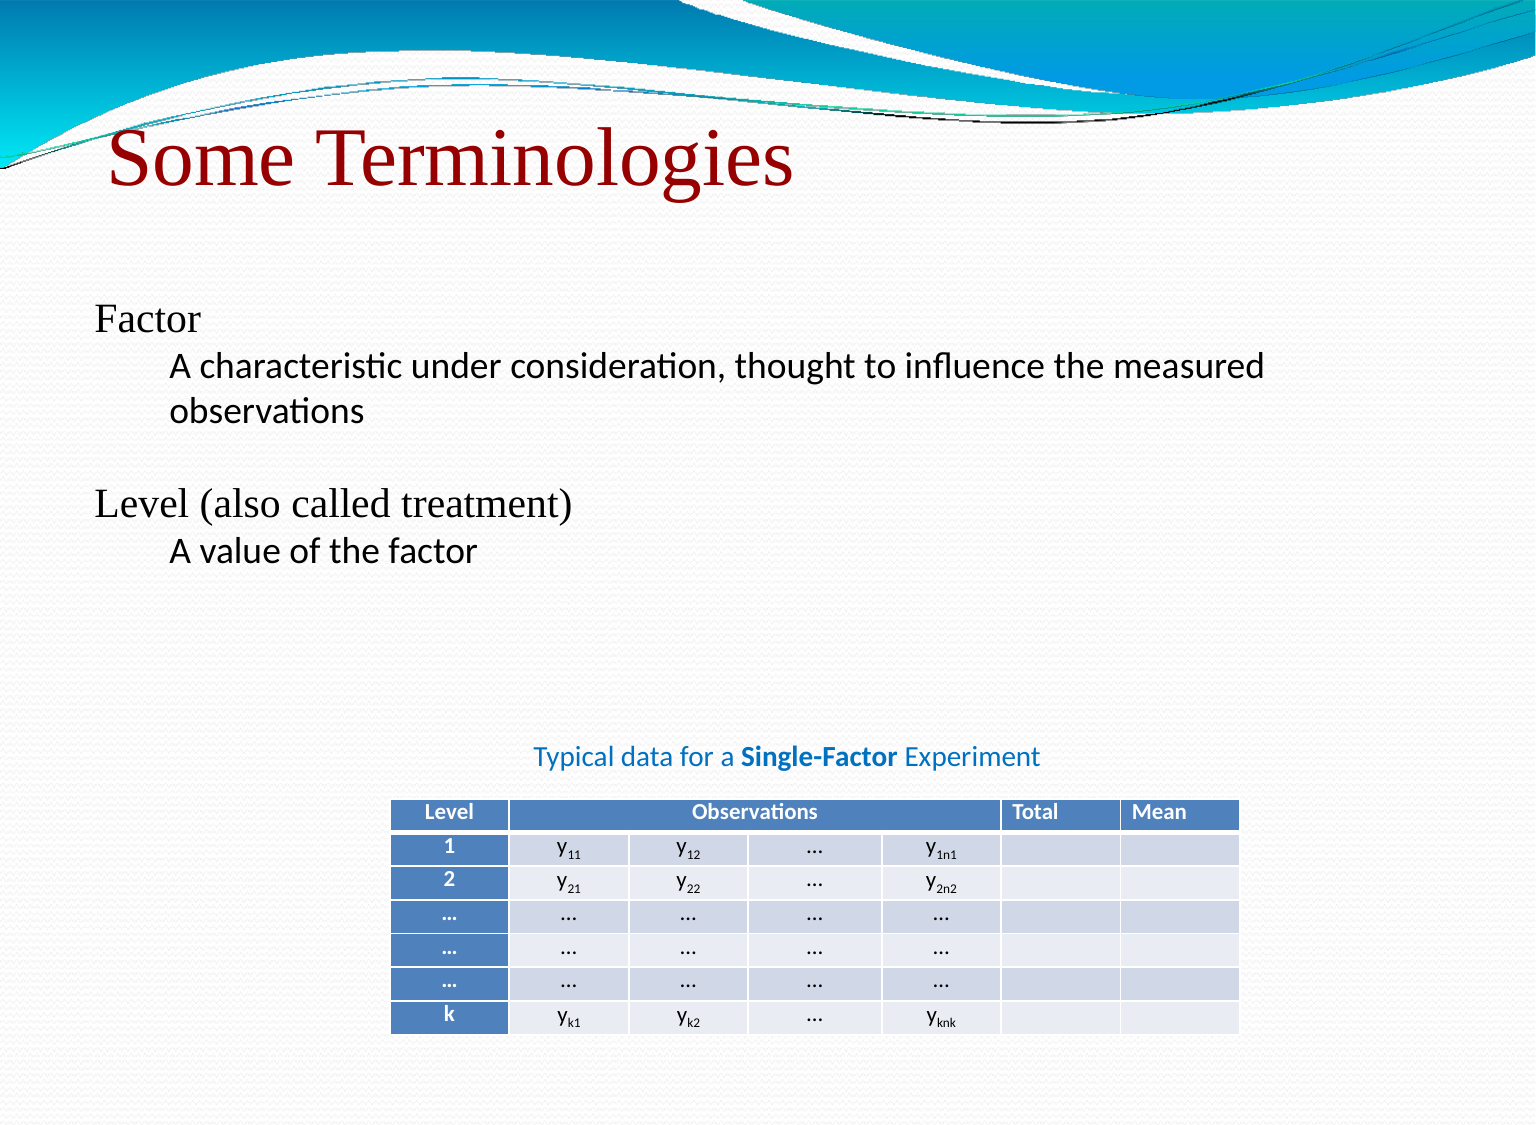

# Some Terminologies
Factor
A characteristic under consideration, thought to influence the measured observations

Level (also called treatment)
A value of the factor
Typical data for a Single-Factor Experiment
| Level | Observations |  |  |  | Total | Mean |
| --- | --- | --- | --- | --- | --- | --- |
| 1 | y11 | y12 | … | y1n1 |  |  |
| 2 | y21 | y22 | … | y2n2 |  |  |
| … | … | … | … | … |  |  |
| … | … | … | … | … |  |  |
| … | … | … | … | … |  |  |
| k | yk1 | yk2 | … | yknk |  |  |